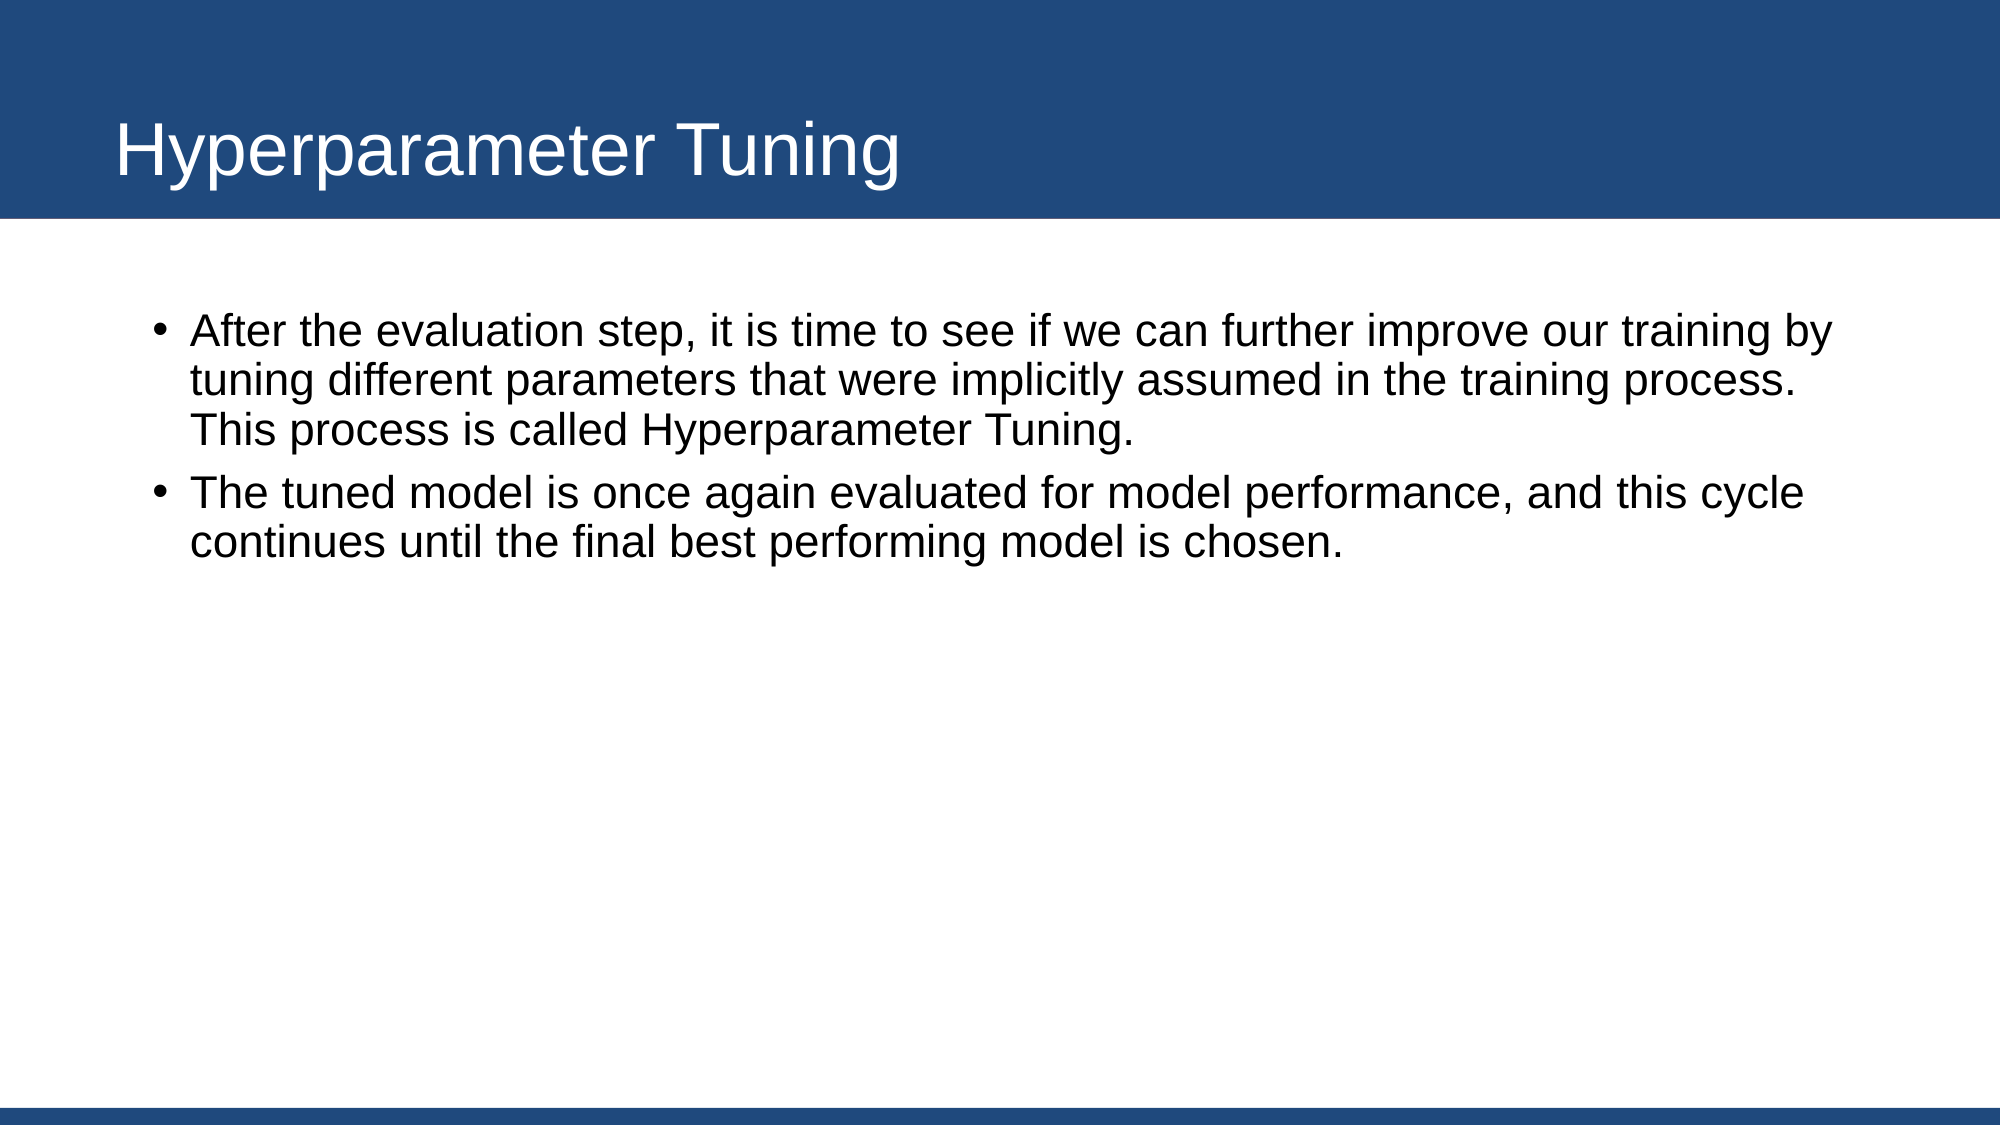

# Hyperparameter Tuning
After the evaluation step, it is time to see if we can further improve our training by tuning different parameters that were implicitly assumed in the training process. This process is called Hyperparameter Tuning.
The tuned model is once again evaluated for model performance, and this cycle continues until the final best performing model is chosen.